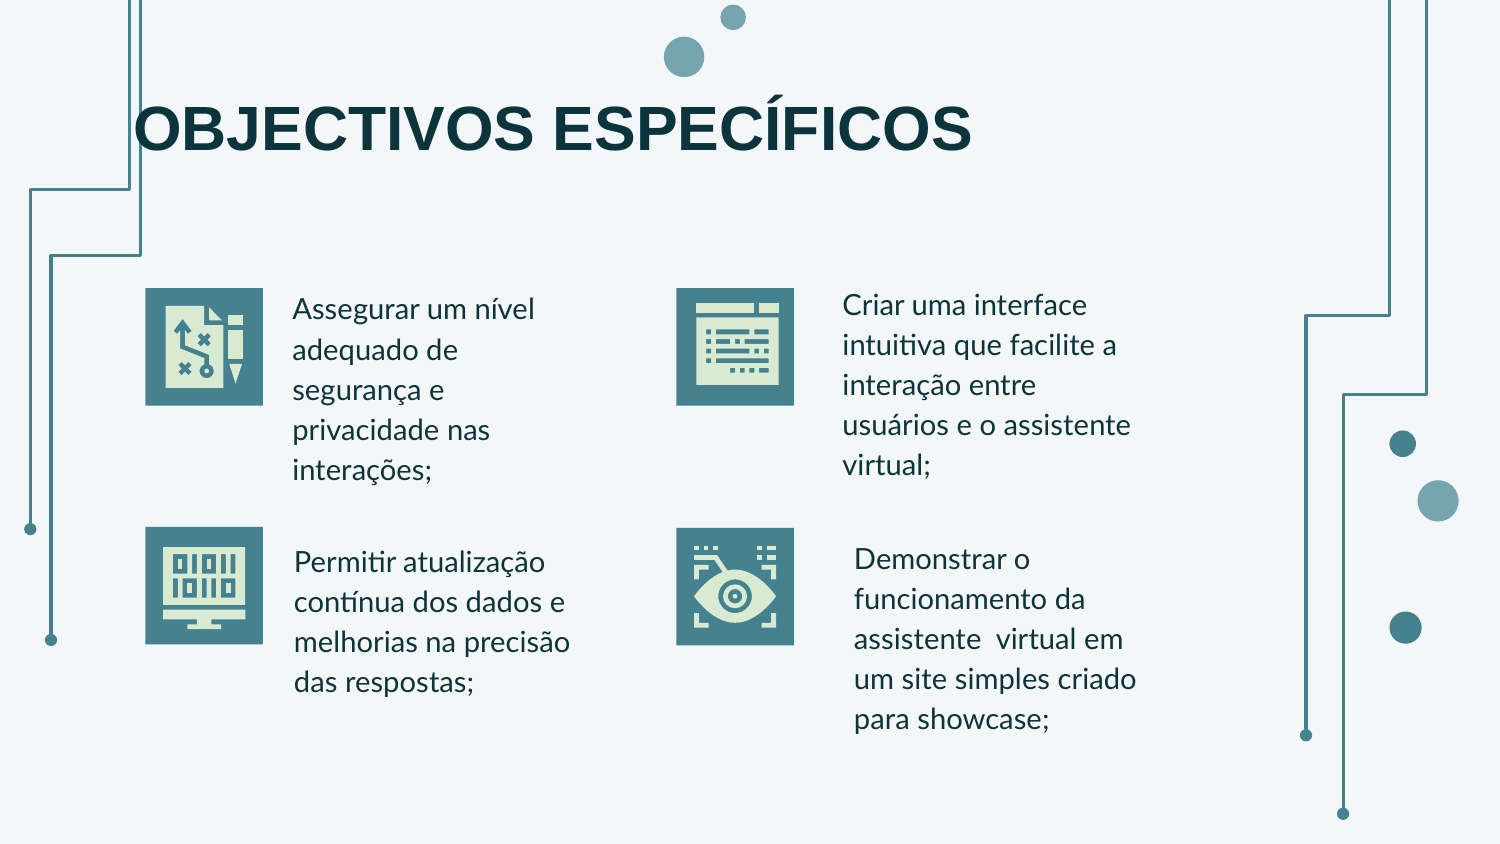

# OBJECTIVOS ESPECÍFICOS
Criar uma interface intuitiva que facilite a interação entre usuários e o assistente virtual;
Assegurar um nível adequado de segurança e privacidade nas interações;

Demonstrar o funcionamento da assistente  virtual em um site simples criado para showcase;
Permitir atualização contínua dos dados e melhorias na precisão das respostas;